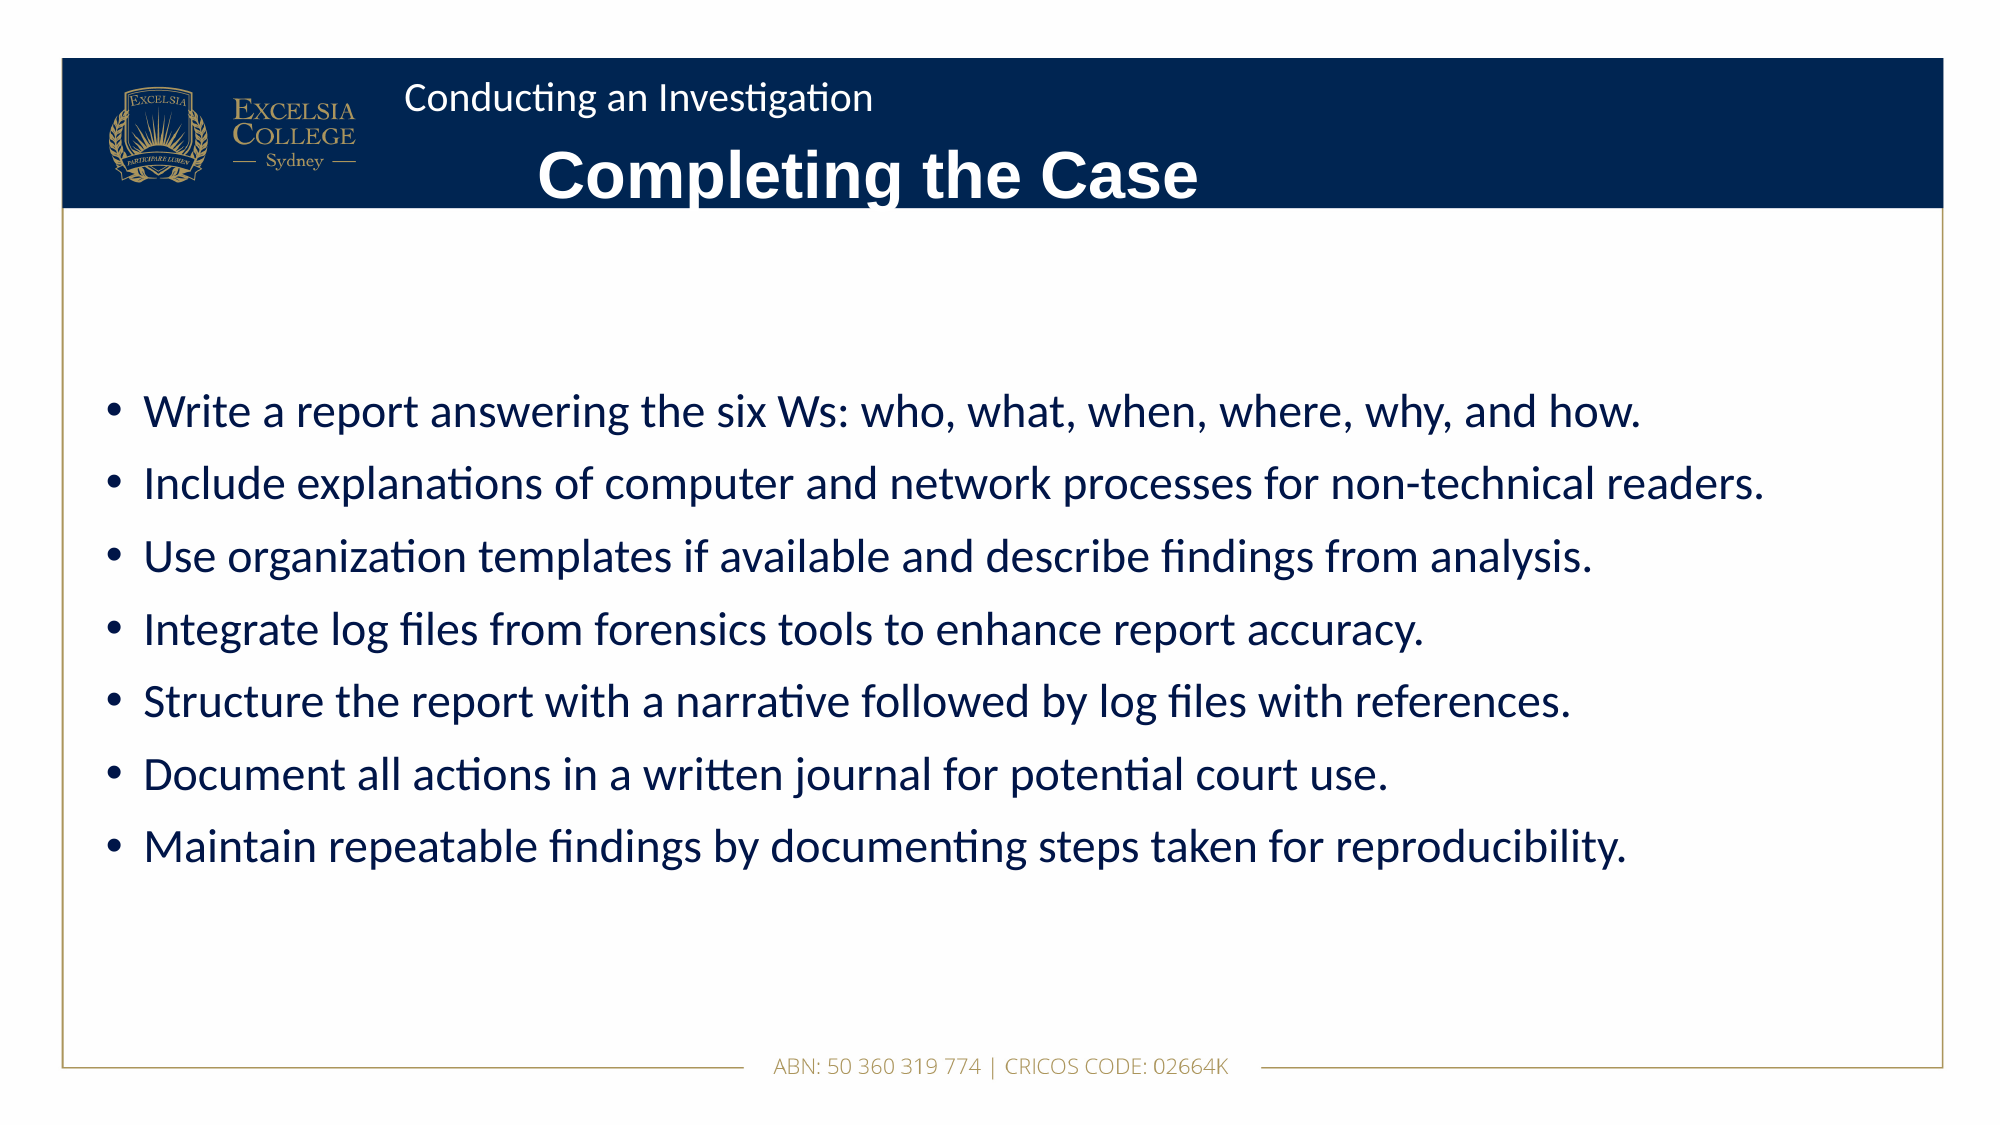

# Conducting an Investigation
Completing the Case
Write a report answering the six Ws: who, what, when, where, why, and how.
Include explanations of computer and network processes for non-technical readers.
Use organization templates if available and describe findings from analysis.
Integrate log files from forensics tools to enhance report accuracy.
Structure the report with a narrative followed by log files with references.
Document all actions in a written journal for potential court use.
Maintain repeatable findings by documenting steps taken for reproducibility.